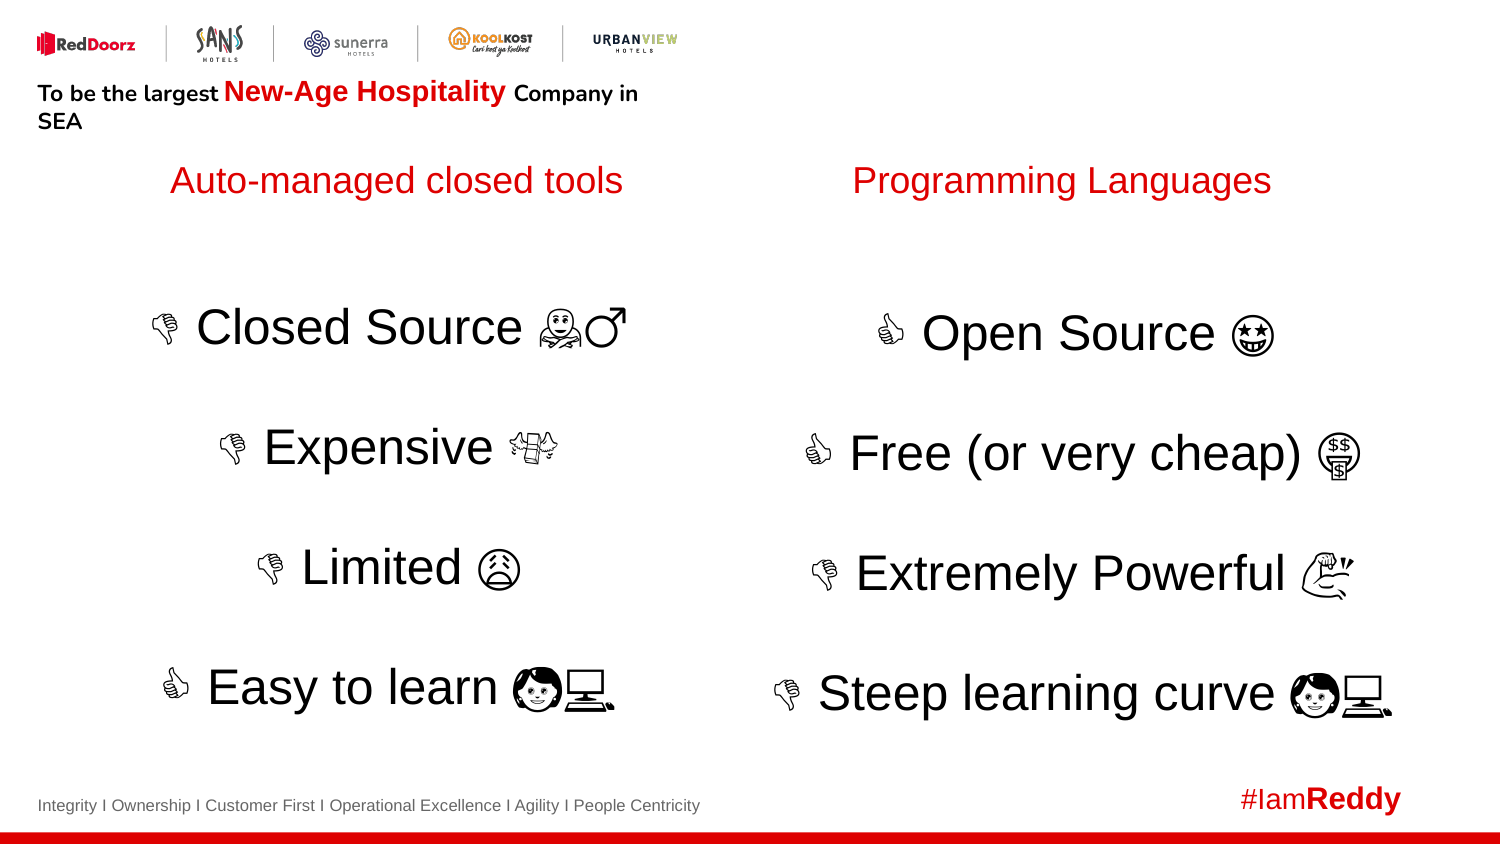

Auto-managed closed tools
Programming Languages
👎 Closed Source 🙅‍♂️

👎 Expensive 💸

👎 Limited 😩

👍 Easy to learn 👩‍💻
👍 Open Source 🤩

👍 Free (or very cheap) 🤑

👎 Extremely Powerful 💪

👎 Steep learning curve 👩‍💻